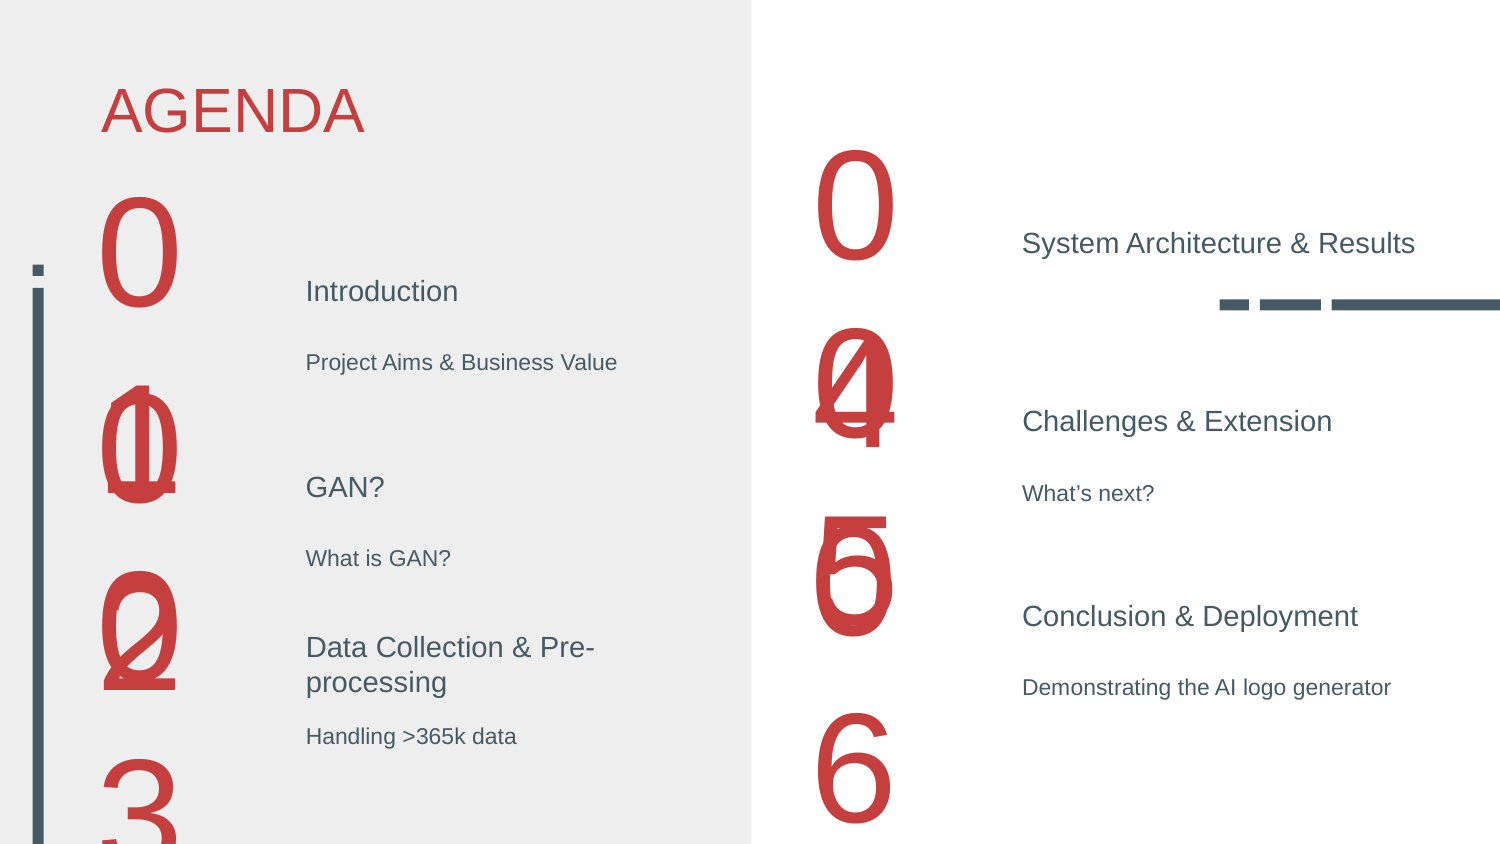

AGENDA
04
System Architecture & Results
Introduction
# 01
Project Aims & Business Value
05
Challenges & Extension
What’s next?
02
GAN?
What is GAN?
Conclusion & Deployment
06
03
Data Collection & Pre-processing
Demonstrating the AI logo generator
Handling >365k data